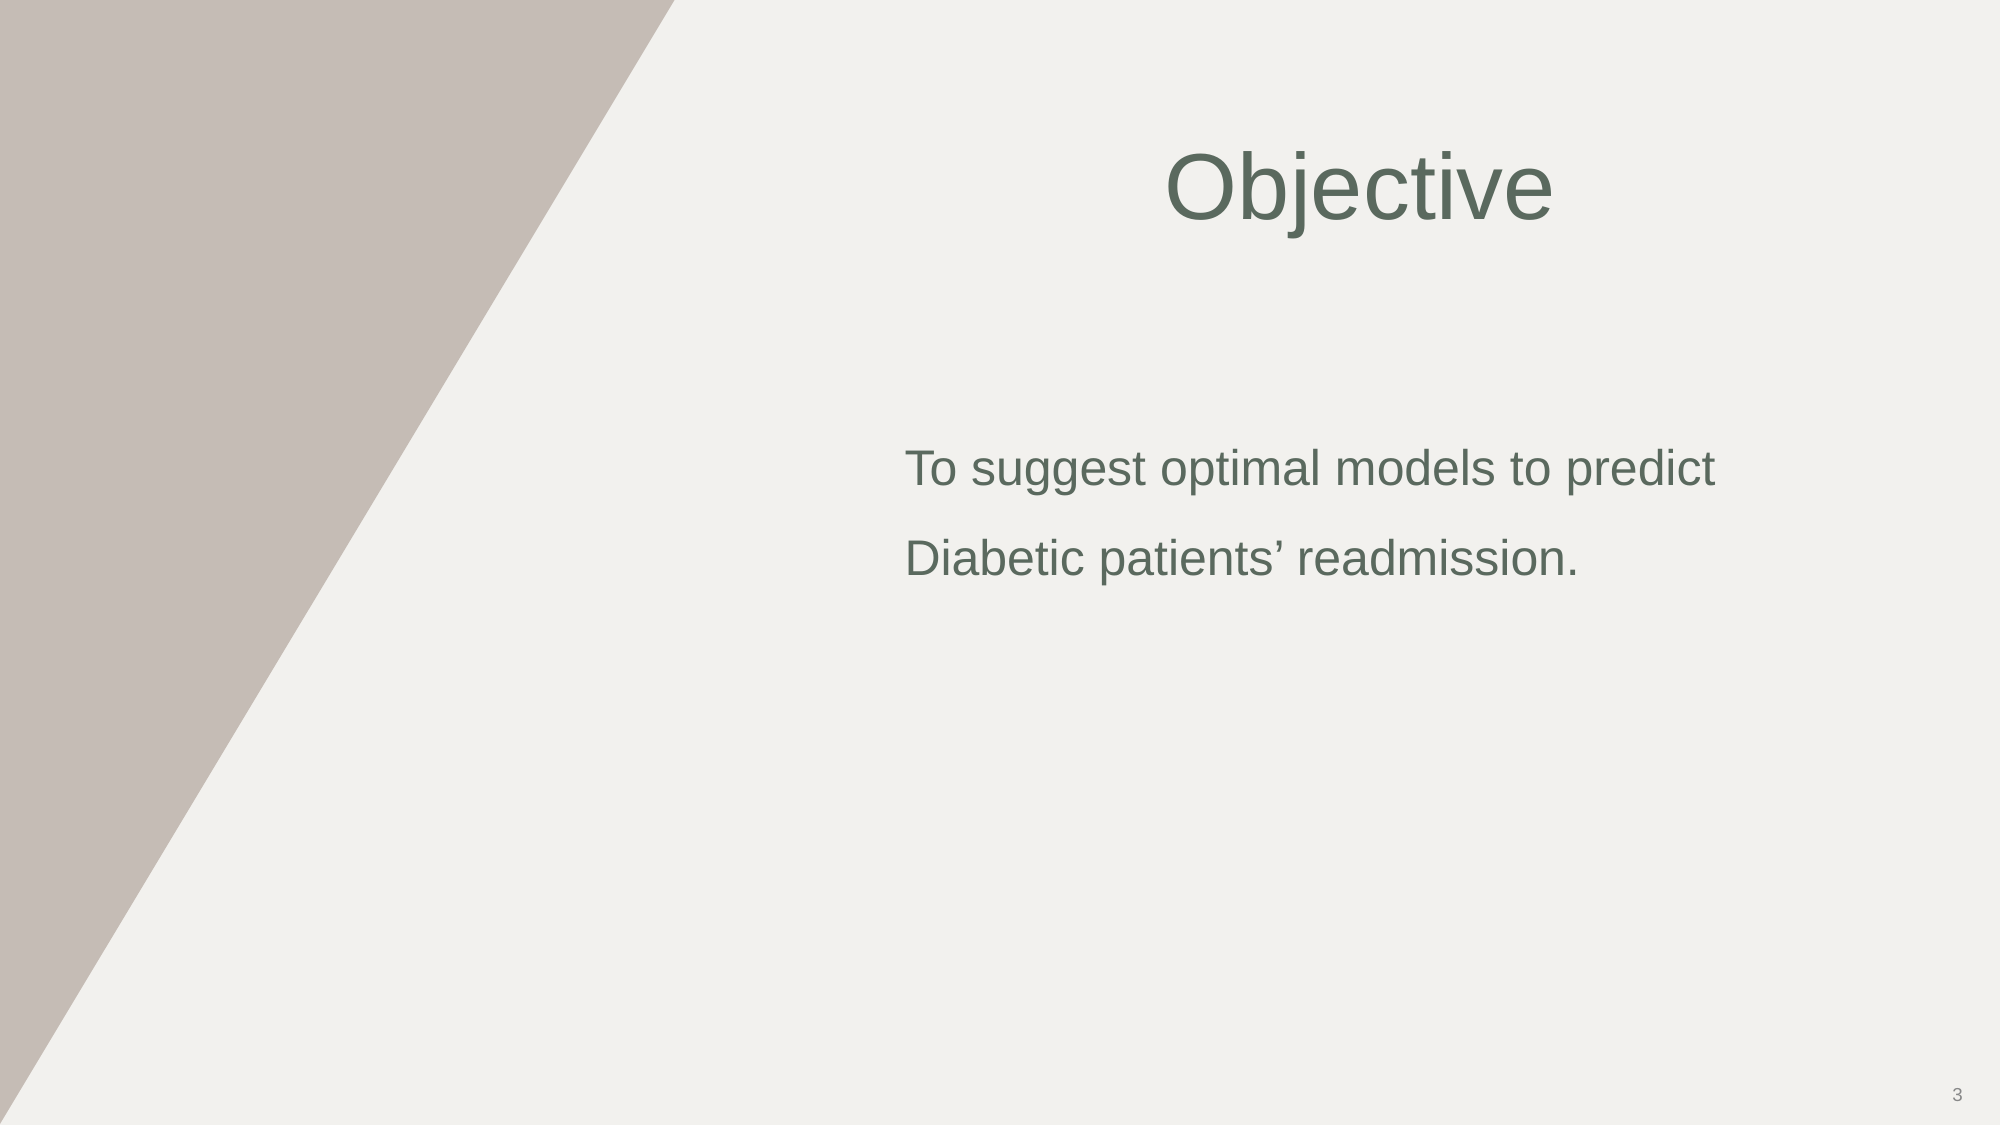

# Objective
To suggest optimal models to predict Diabetic patients’ readmission.
3